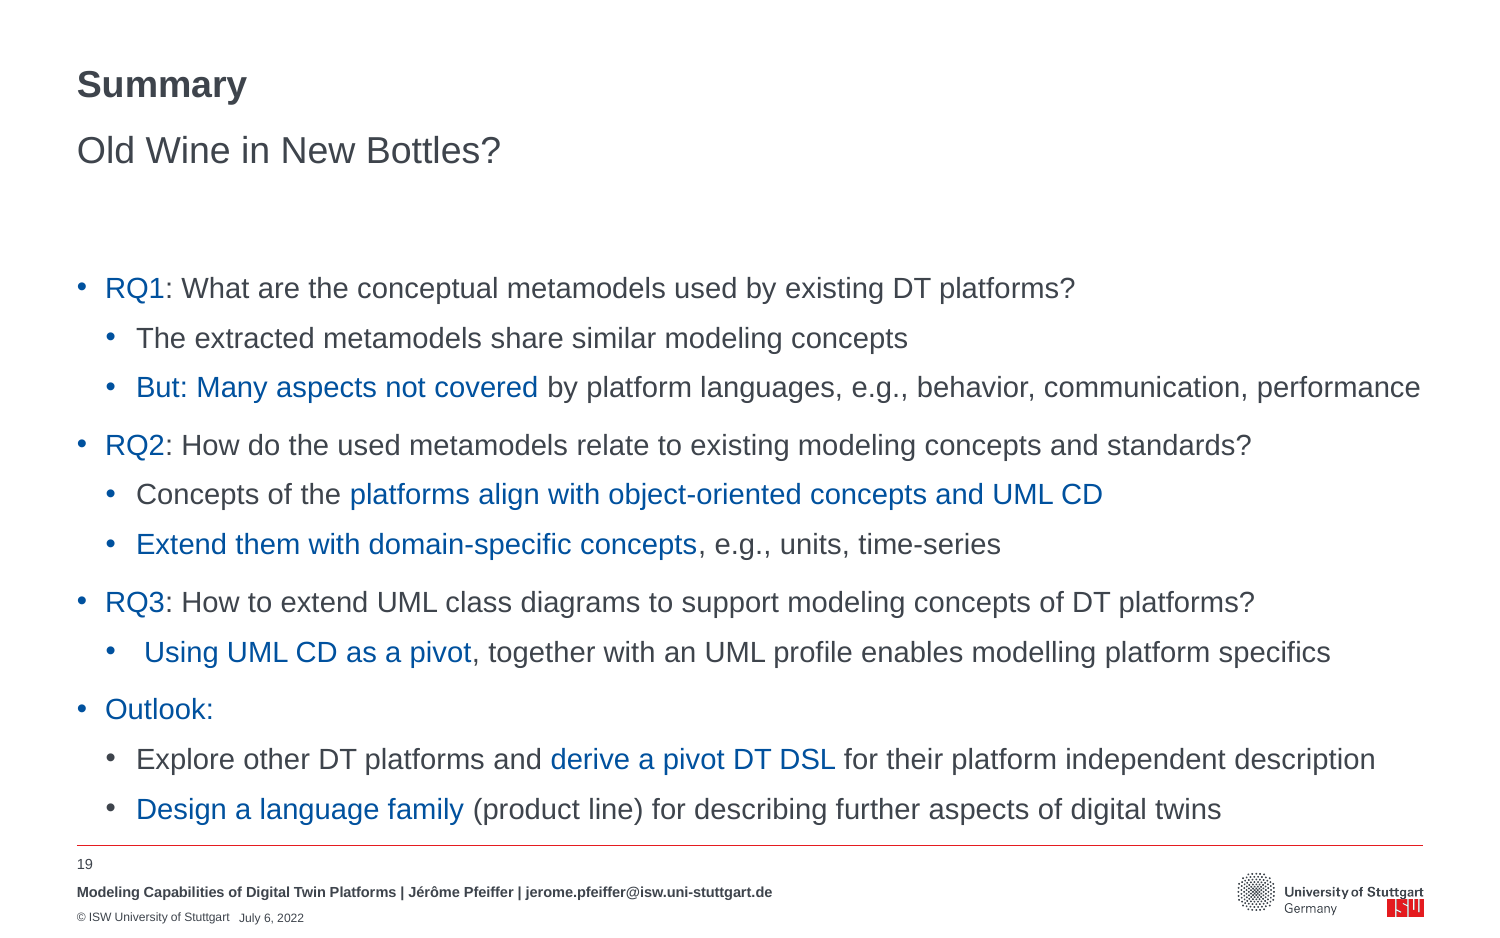

# Summary
Old Wine in New Bottles?
RQ1: What are the conceptual metamodels used by existing DT platforms?
The extracted metamodels share similar modeling concepts
But: Many aspects not covered by platform languages, e.g., behavior, communication, performance
RQ2: How do the used metamodels relate to existing modeling concepts and standards?
Concepts of the platforms align with object-oriented concepts and UML CD
Extend them with domain-specific concepts, e.g., units, time-series
RQ3: How to extend UML class diagrams to support modeling concepts of DT platforms?
 Using UML CD as a pivot, together with an UML profile enables modelling platform specifics
Outlook:
Explore other DT platforms and derive a pivot DT DSL for their platform independent description
Design a language family (product line) for describing further aspects of digital twins

19
Modeling Capabilities of Digital Twin Platforms | Jérôme Pfeiffer | jerome.pfeiffer@isw.uni-stuttgart.de
July 6, 2022